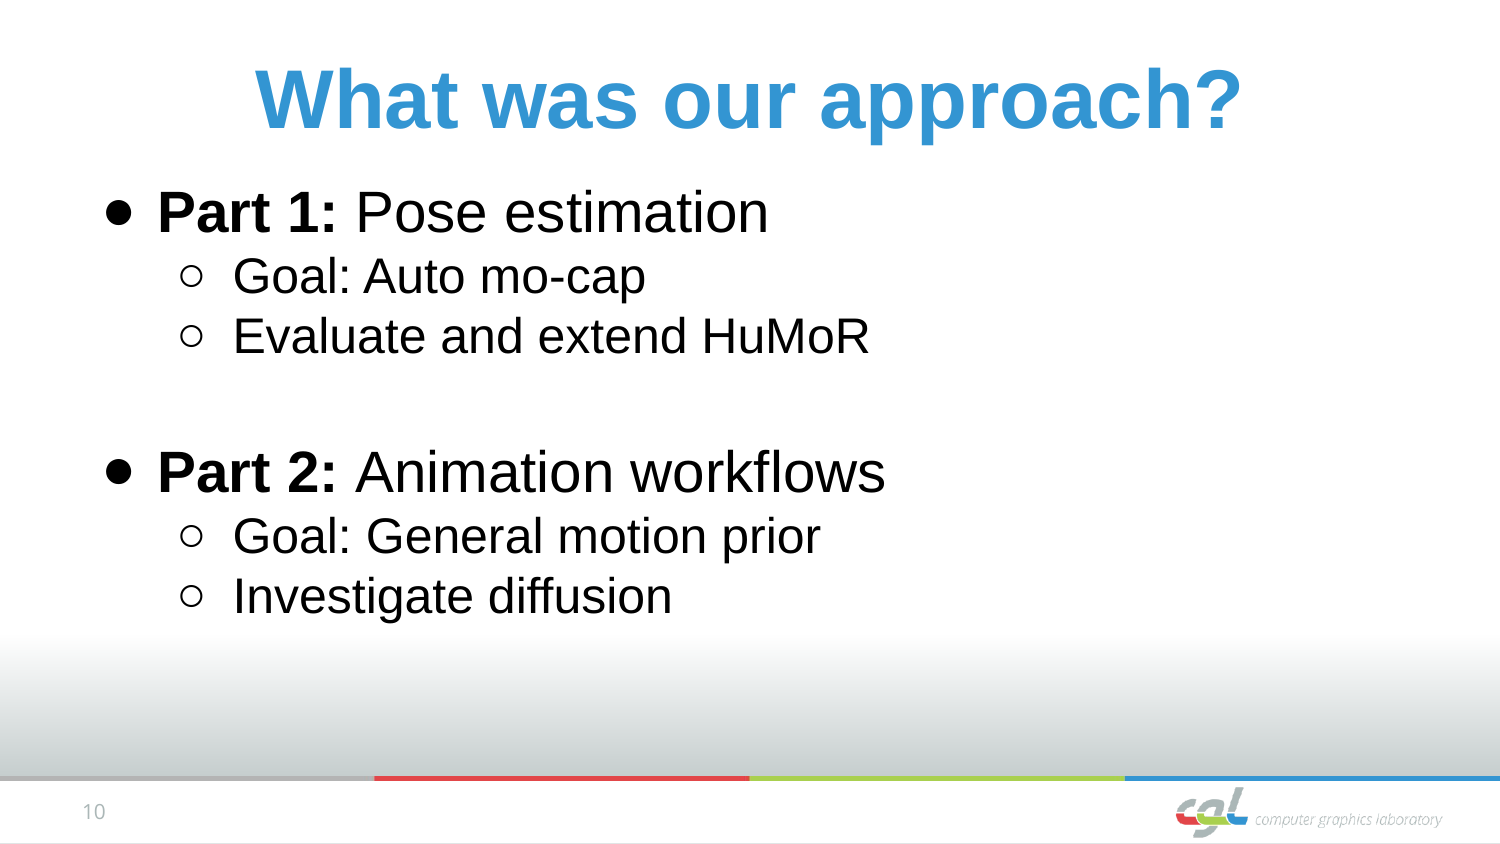

# What was our approach?
Part 1: Pose estimation
Goal: Auto mo-cap
Evaluate and extend HuMoR

Part 2: Animation workflows
Goal: General motion prior
Investigate diffusion

10